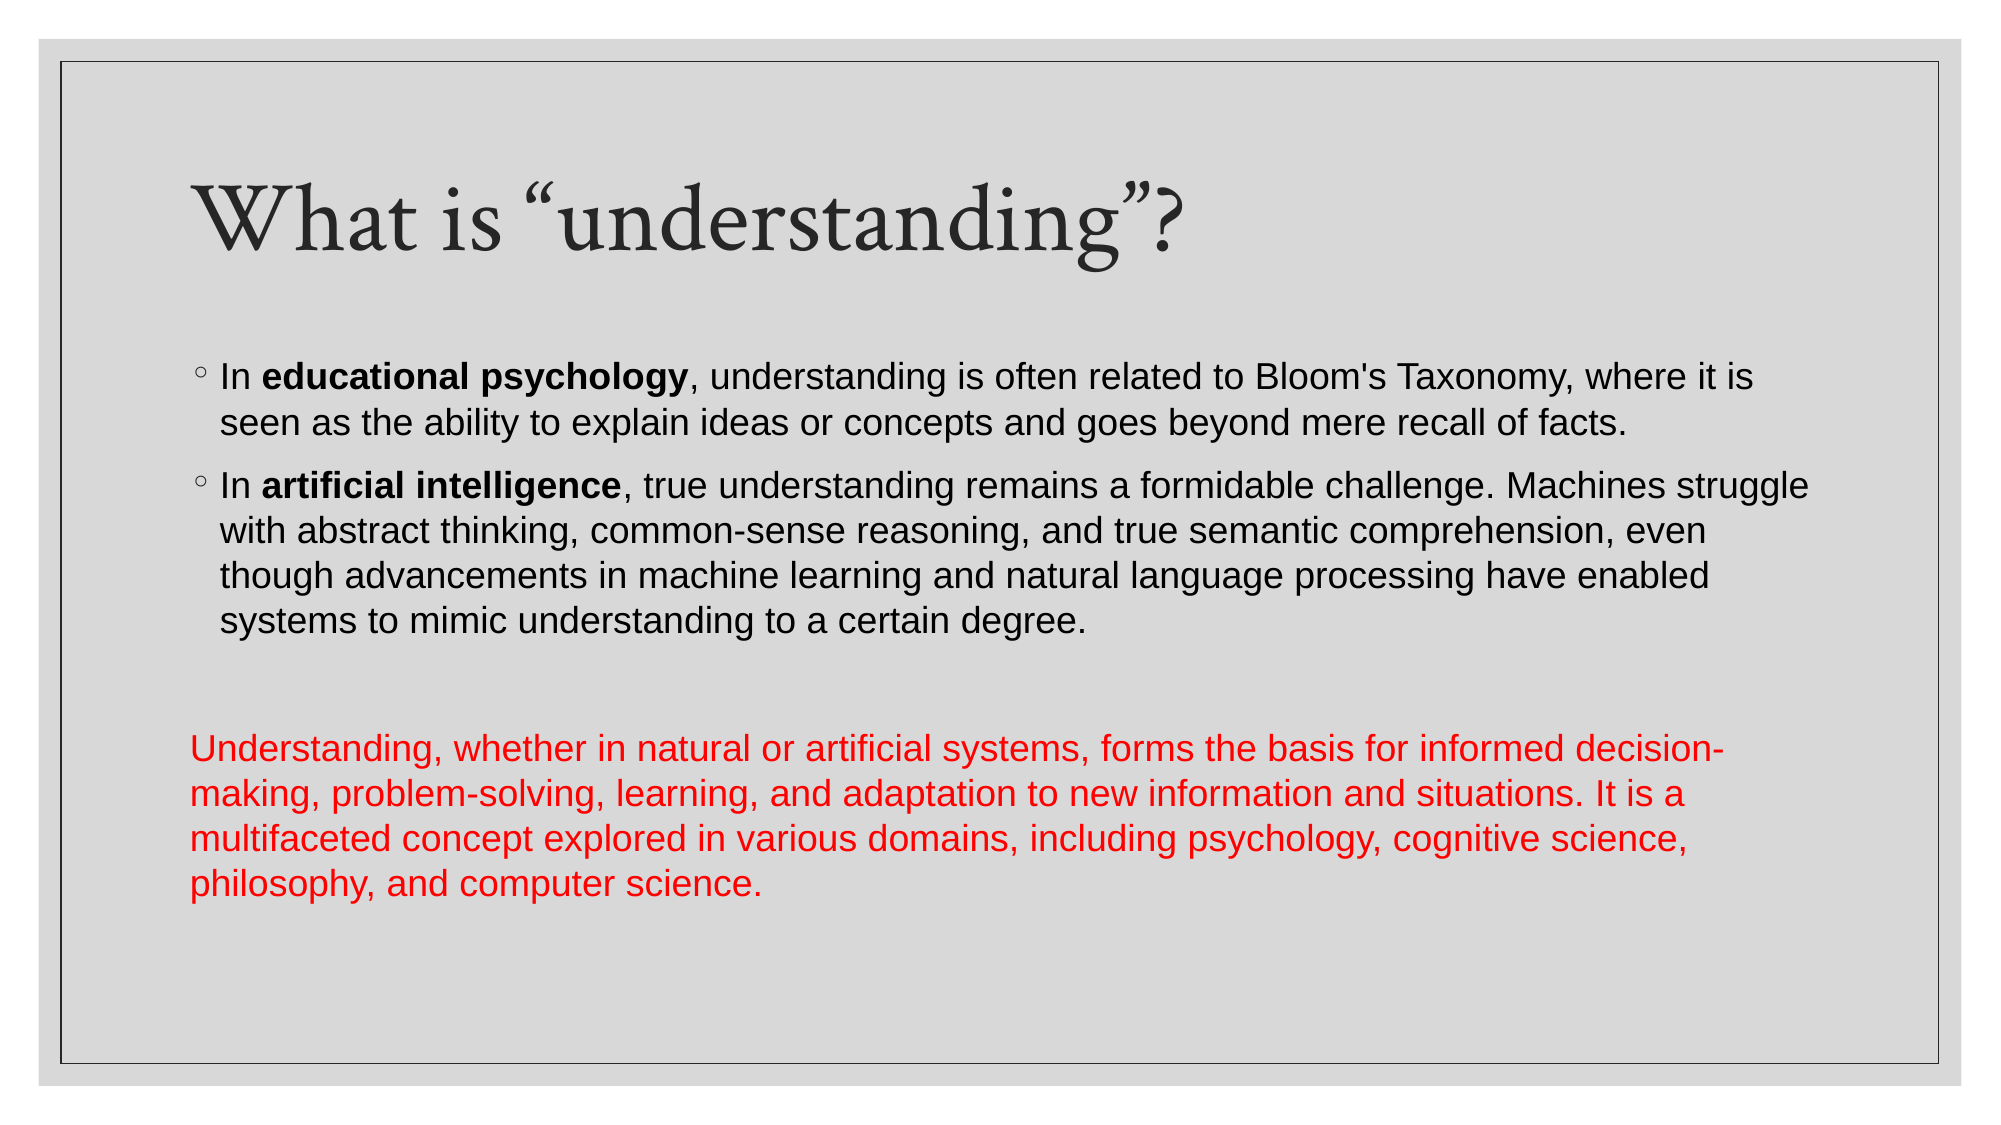

# What is “understanding”?
In educational psychology, understanding is often related to Bloom's Taxonomy, where it is seen as the ability to explain ideas or concepts and goes beyond mere recall of facts.
In artificial intelligence, true understanding remains a formidable challenge. Machines struggle with abstract thinking, common-sense reasoning, and true semantic comprehension, even though advancements in machine learning and natural language processing have enabled systems to mimic understanding to a certain degree.

Understanding, whether in natural or artificial systems, forms the basis for informed decision-making, problem-solving, learning, and adaptation to new information and situations. It is a multifaceted concept explored in various domains, including psychology, cognitive science, philosophy, and computer science.